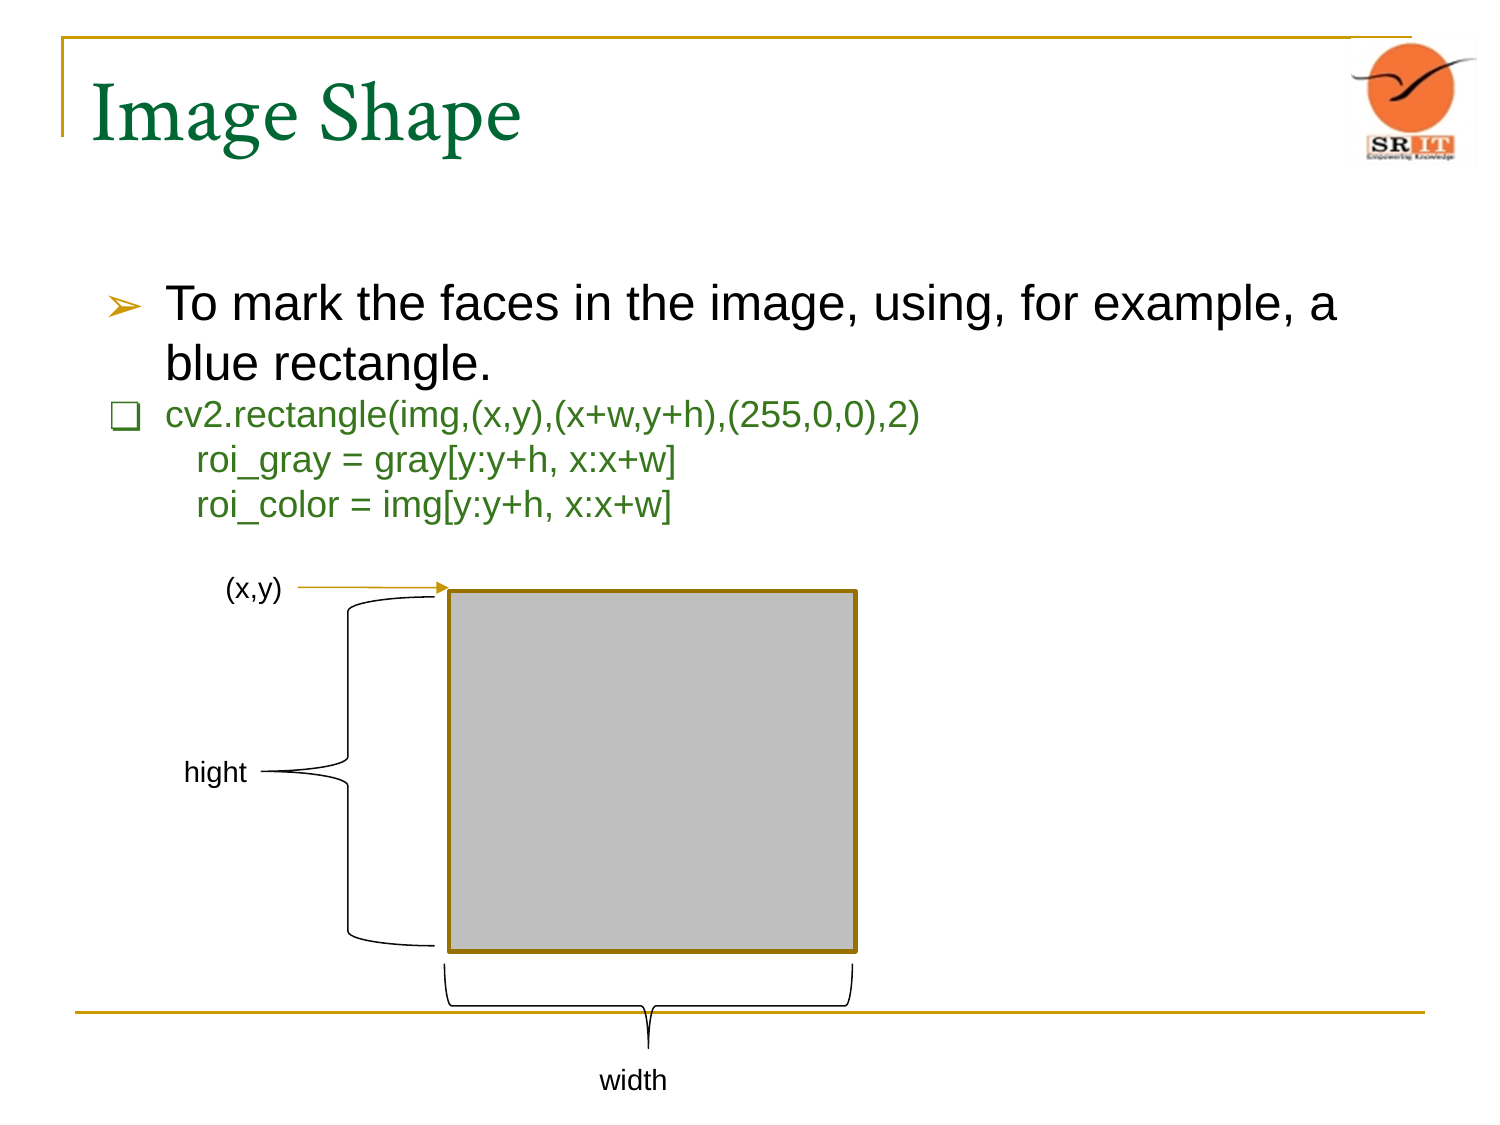

# Image Shape
To mark the faces in the image, using, for example, a blue rectangle.
cv2.rectangle(img,(x,y),(x+w,y+h),(255,0,0),2)
   roi_gray = gray[y:y+h, x:x+w]
   roi_color = img[y:y+h, x:x+w]
(x,y)

hight

width